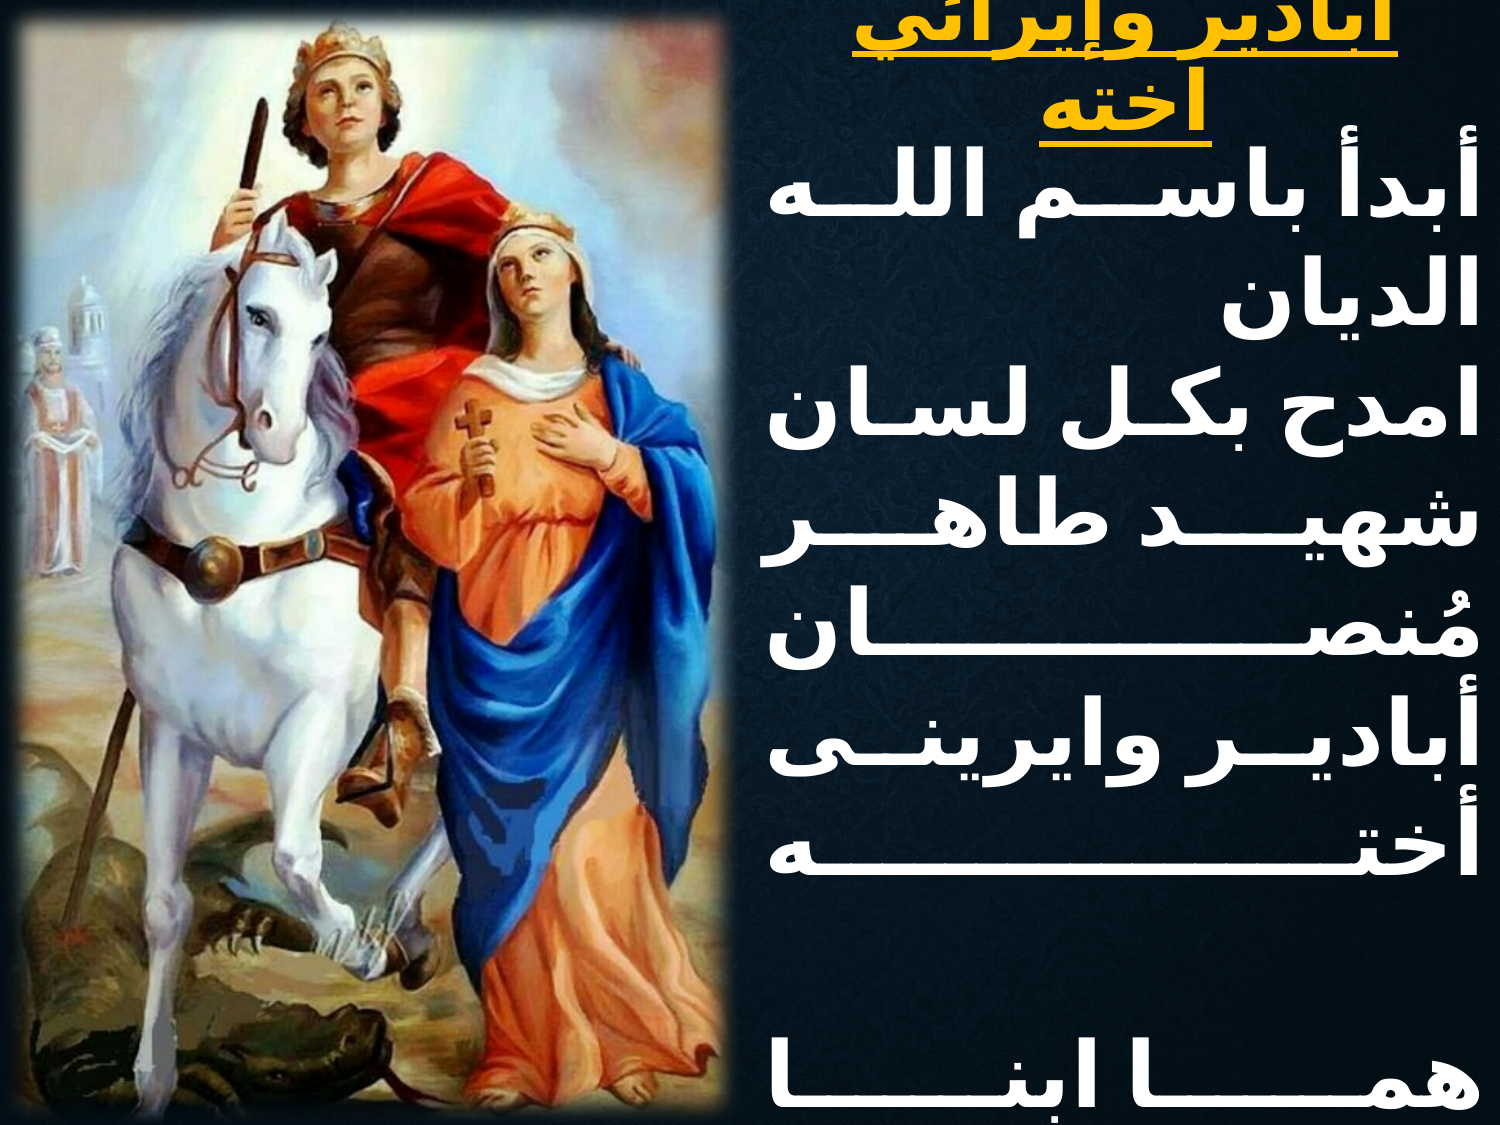

أبادير وإيرائي اخته
أبدأ باسم الله الديان
امدح بكل لسان
شهيد طاهر مُنصان
أبادير وايرينى أخته

هما ابنا واسيلديس
وزير إنطاكية القديس
عبدا الرب بالتقديس
أبادير وايرينى أخته